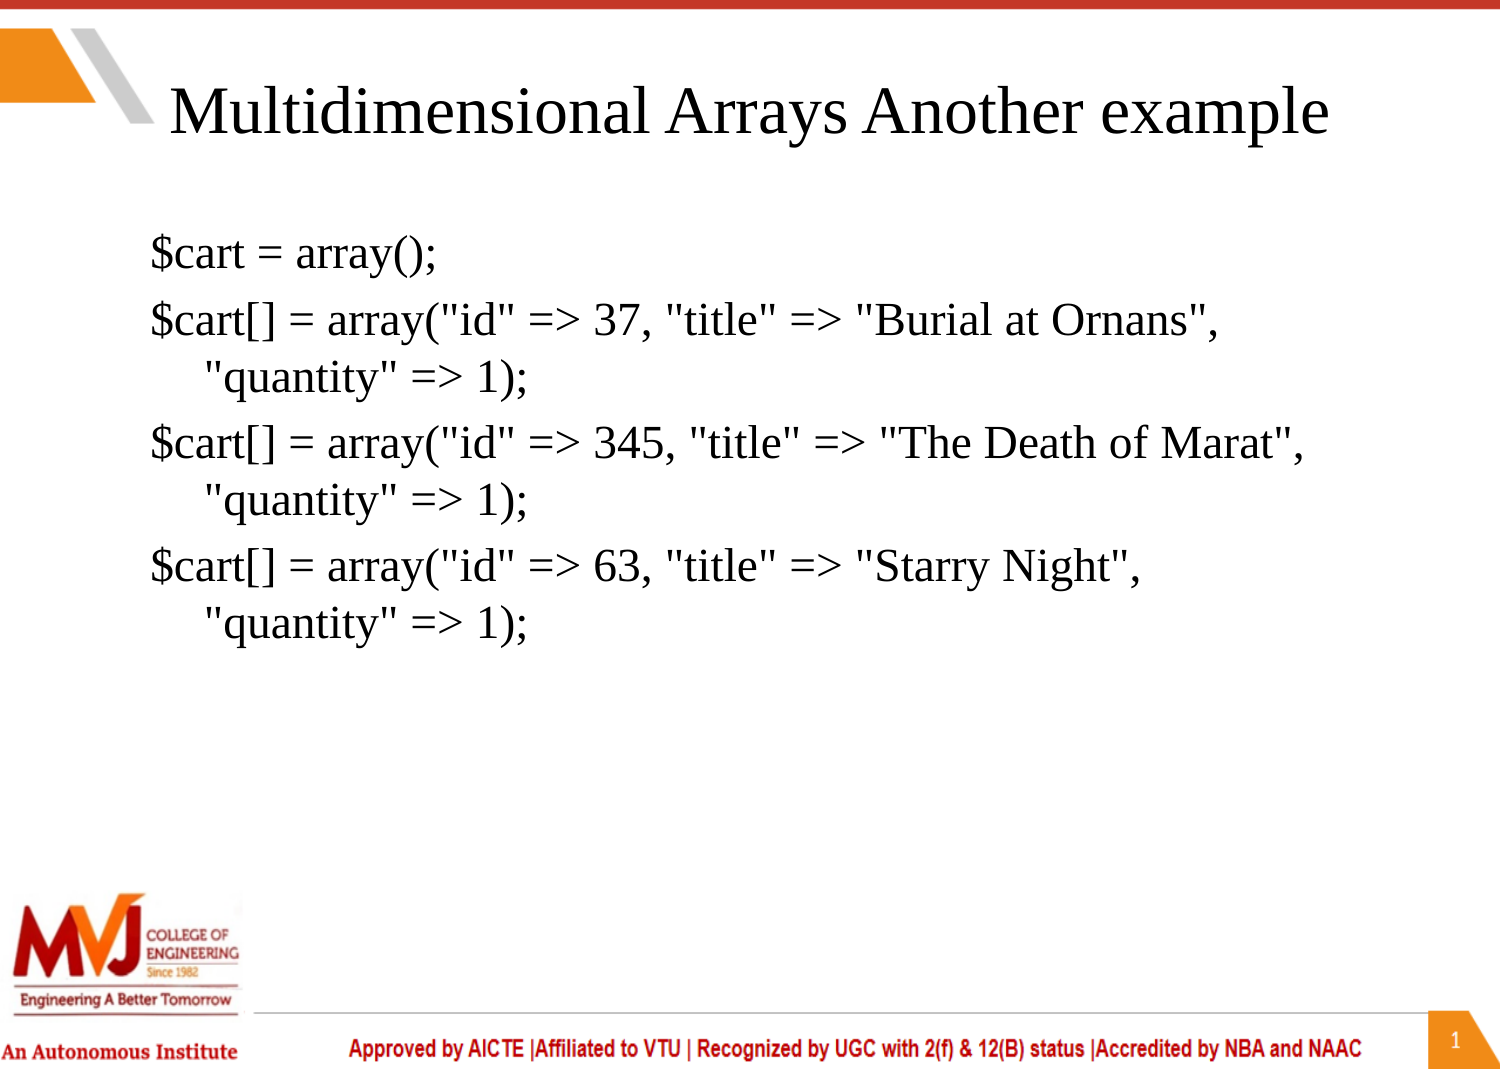

# Multidimensional Arrays Another example
$cart = array();
$cart[] = array("id" => 37, "title" => "Burial at Ornans", "quantity" => 1);
$cart[] = array("id" => 345, "title" => "The Death of Marat", "quantity" => 1);
$cart[] = array("id" => 63, "title" => "Starry Night", "quantity" => 1);